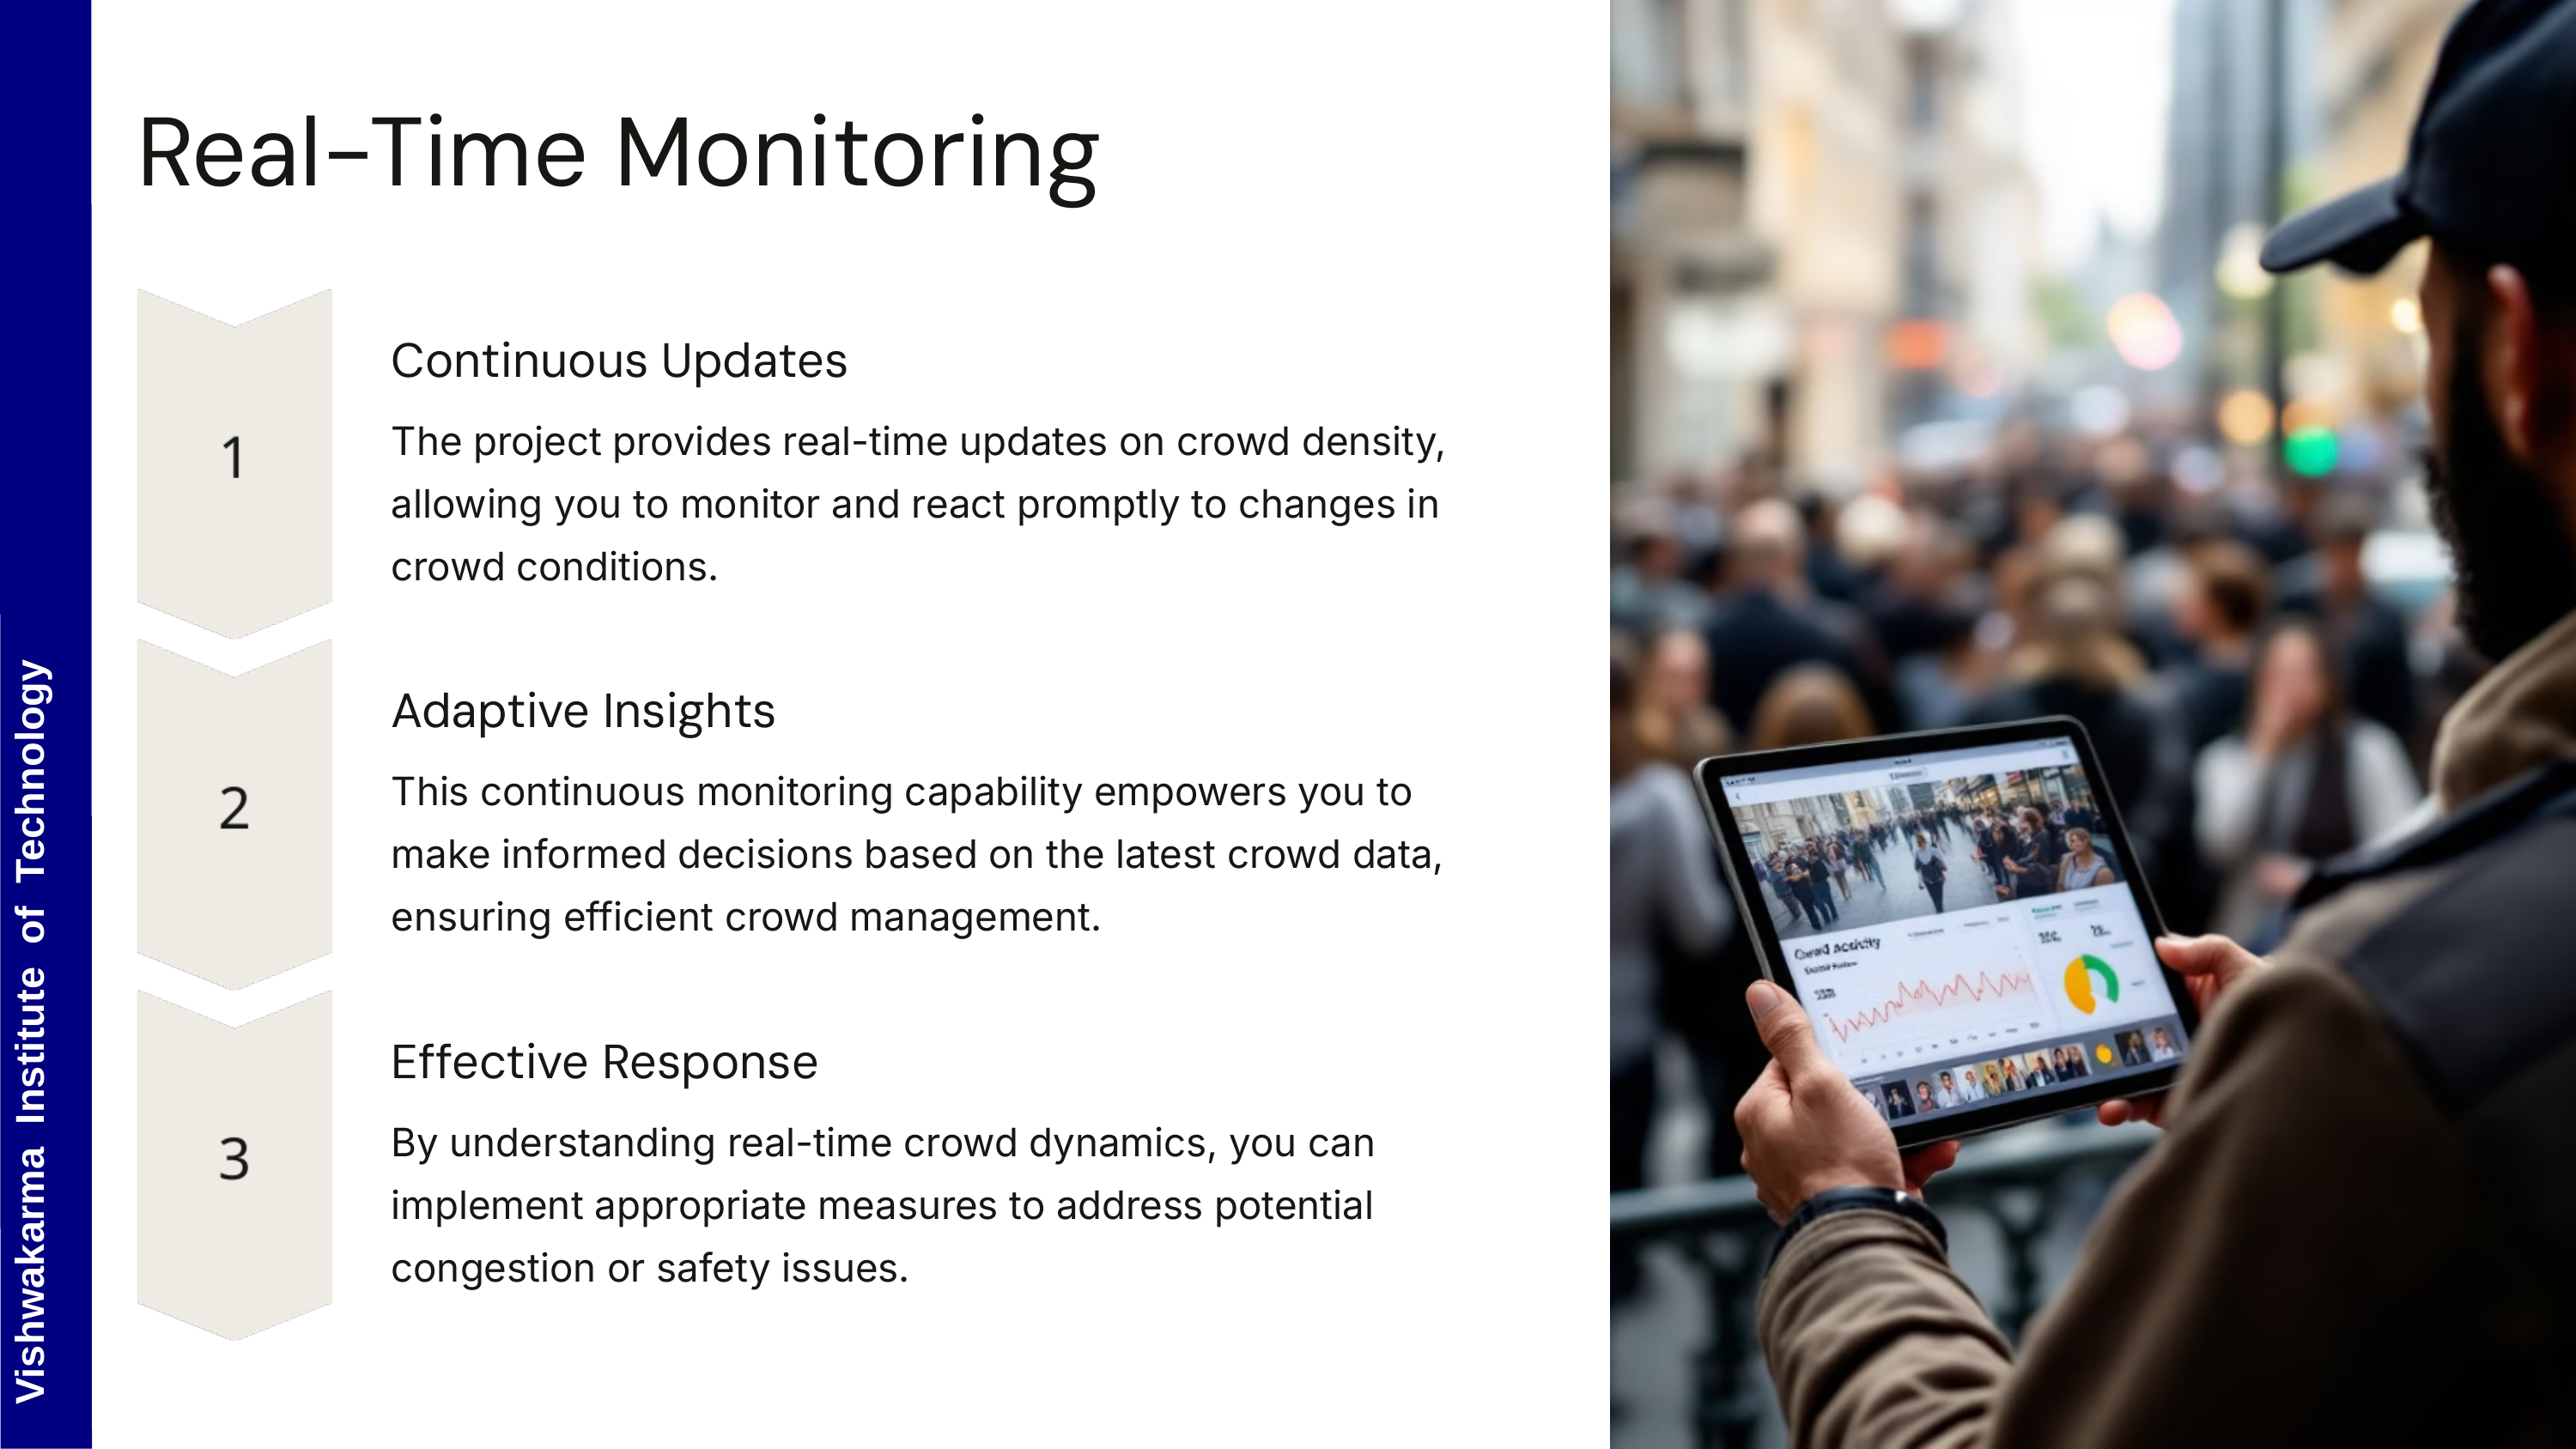

Real-Time Monitoring

Continuous Updates
The project provides real-time updates on crowd density, allowing you to monitor and react promptly to changes in crowd conditions.

Adaptive Insights

   Vishwakarma  Institute  of  Technology
This continuous monitoring capability empowers you to make informed decisions based on the latest crowd data, ensuring efficient crowd management.

Effective Response
By understanding real-time crowd dynamics, you can implement appropriate measures to address potential congestion or safety issues.